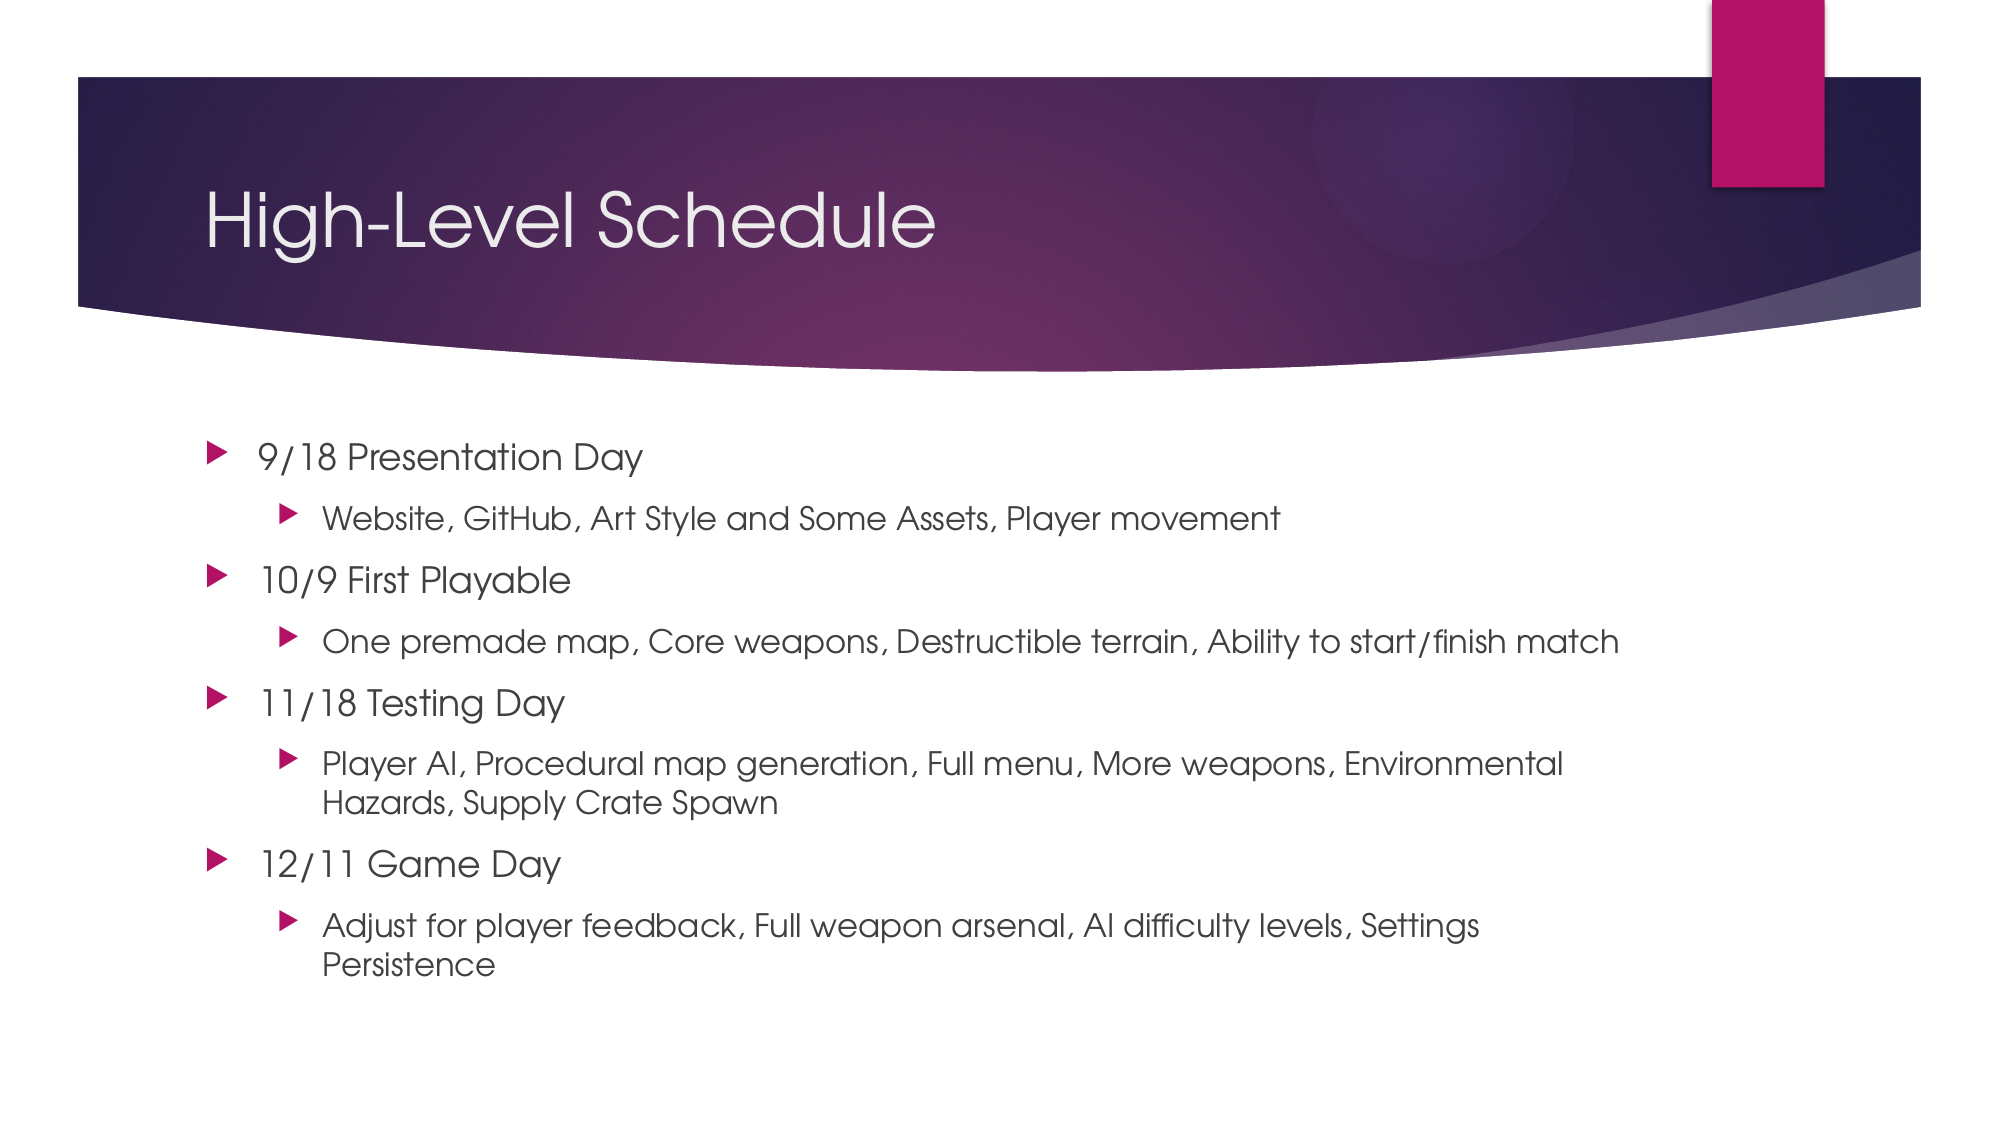

# High-Level Schedule
9/18 Presentation Day
Website, GitHub, Art Style and Some Assets, Player movement
10/9 First Playable
One premade map, Core weapons, Destructible terrain, Ability to start/finish match
11/18 Testing Day
Player AI, Procedural map generation, Full menu, More weapons, Environmental Hazards, Supply Crate Spawn
12/11 Game Day
Adjust for player feedback, Full weapon arsenal, AI difficulty levels, Settings Persistence